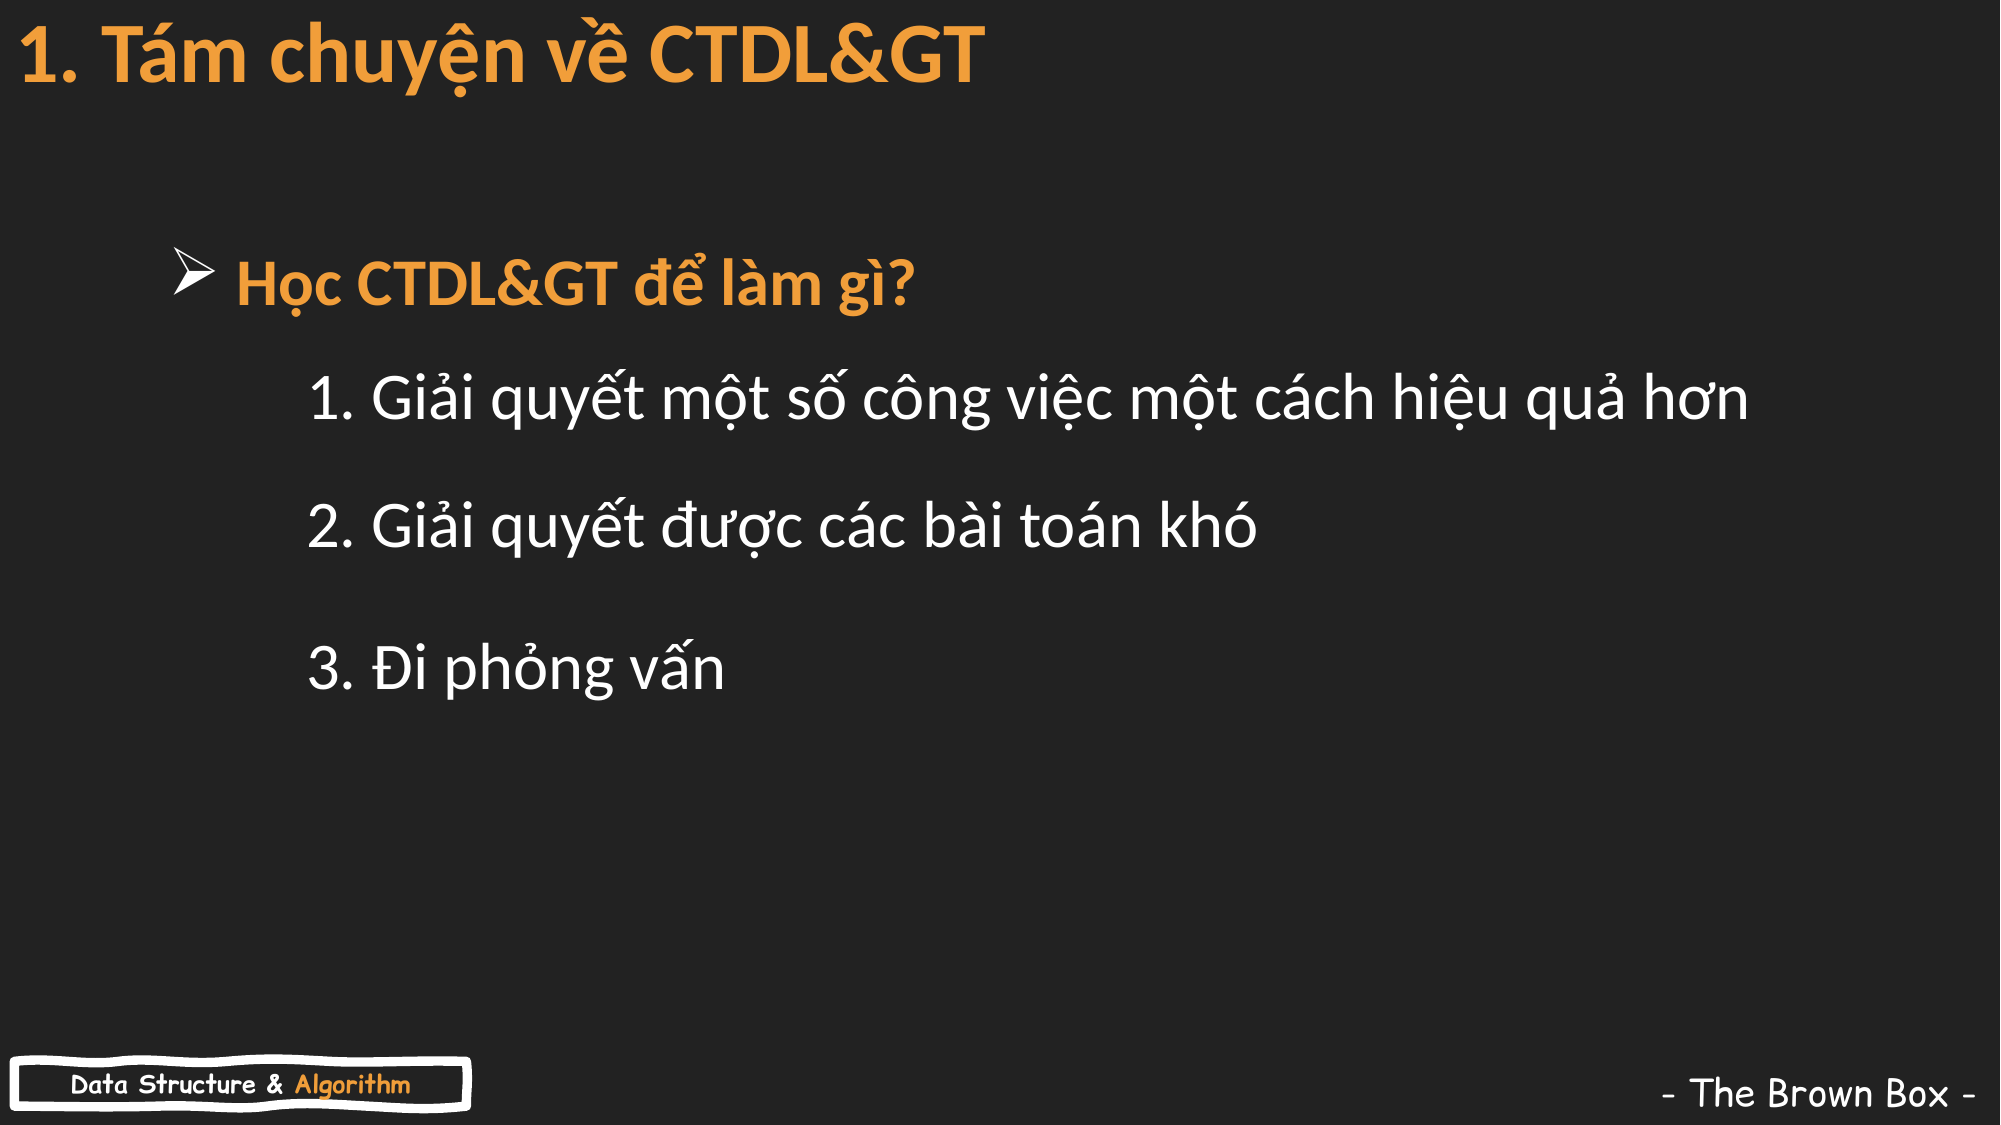

# 1. Tám chuyện về CTDL&GT
 Học CTDL&GT để làm gì?
1. Giải quyết một số công việc một cách hiệu quả hơn
2. Giải quyết được các bài toán khó
3. Đi phỏng vấn
Data Structure & Algorithm
- The Brown Box -